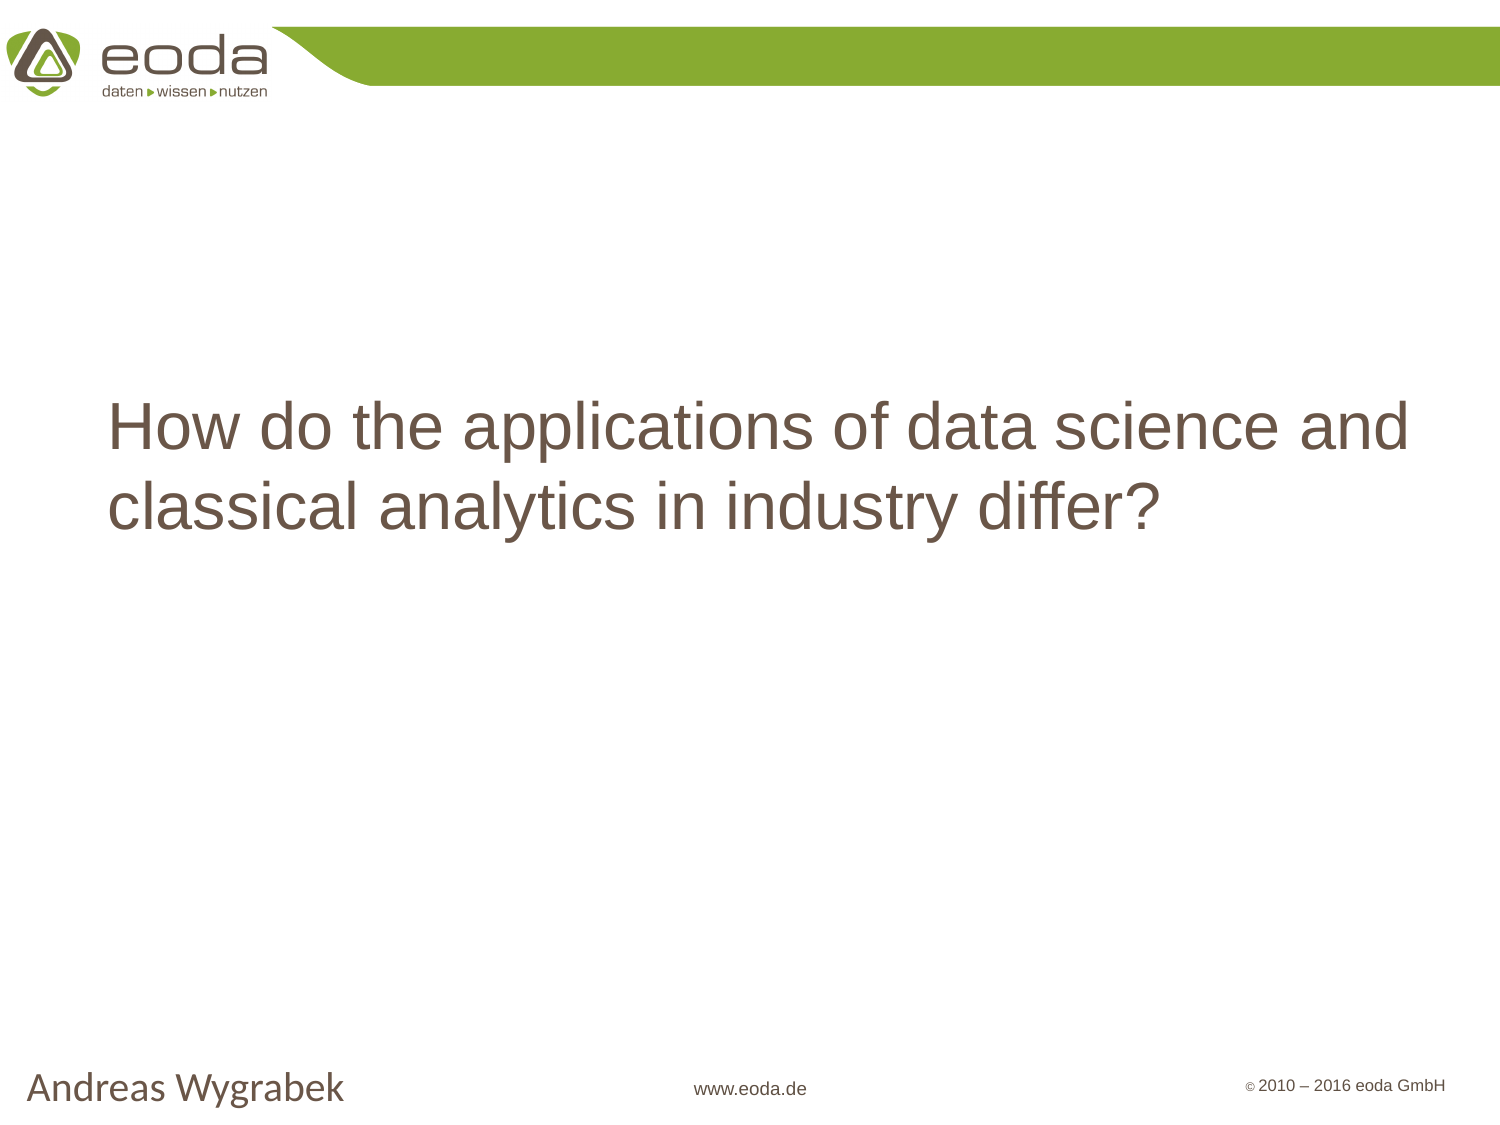

How do the applications of data science and
classical analytics in industry differ?